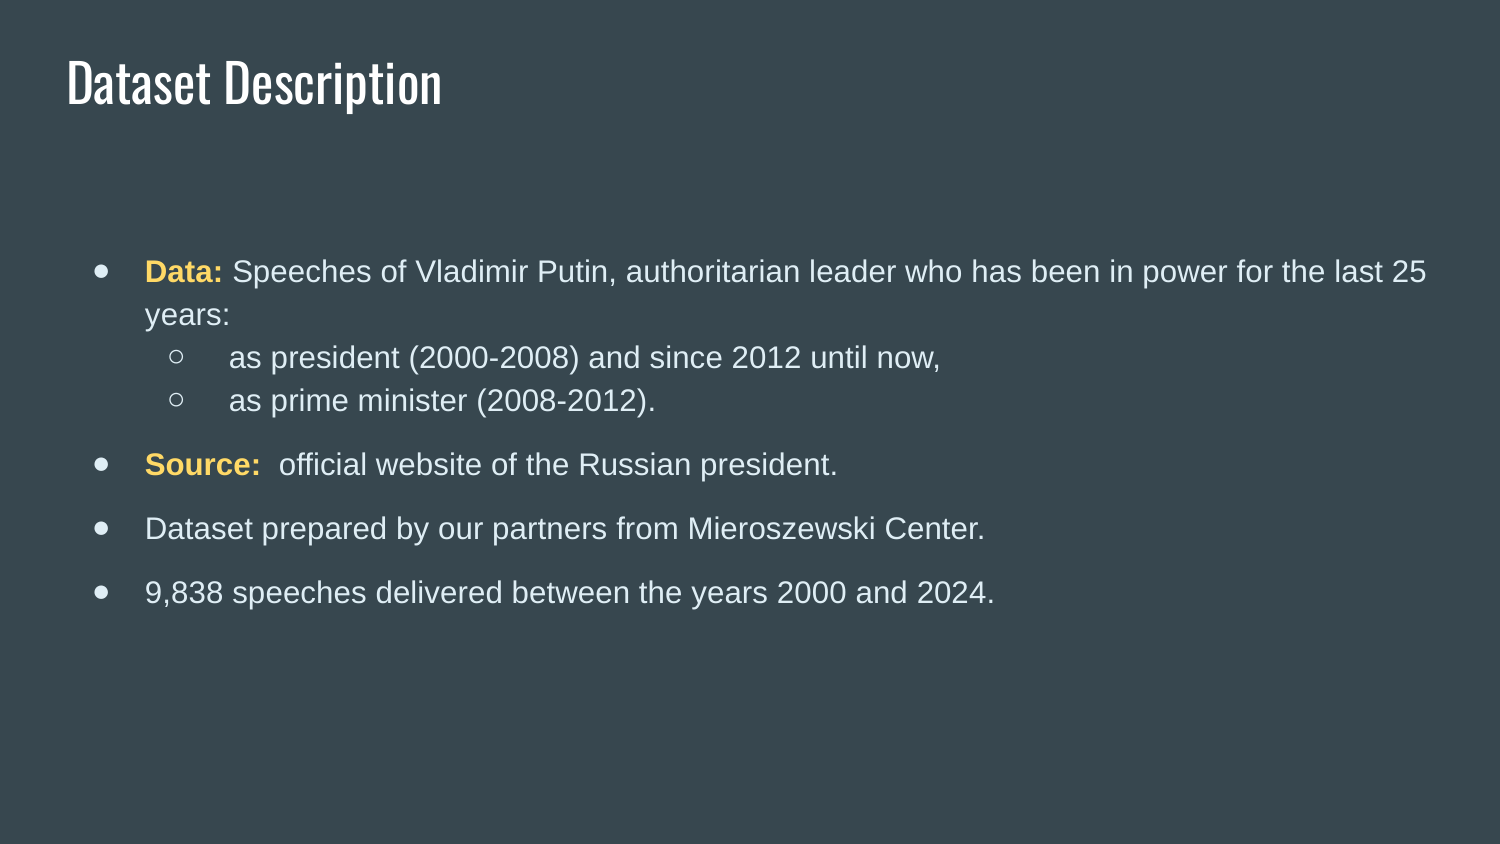

# Dataset Description
Data: Speeches of Vladimir Putin, authoritarian leader who has been in power for the last 25 years:
 as president (2000-2008) and since 2012 until now,
 as prime minister (2008-2012).
Source:  official website of the Russian president.
Dataset prepared by our partners from Mieroszewski Center.
9,838 speeches delivered between the years 2000 and 2024.